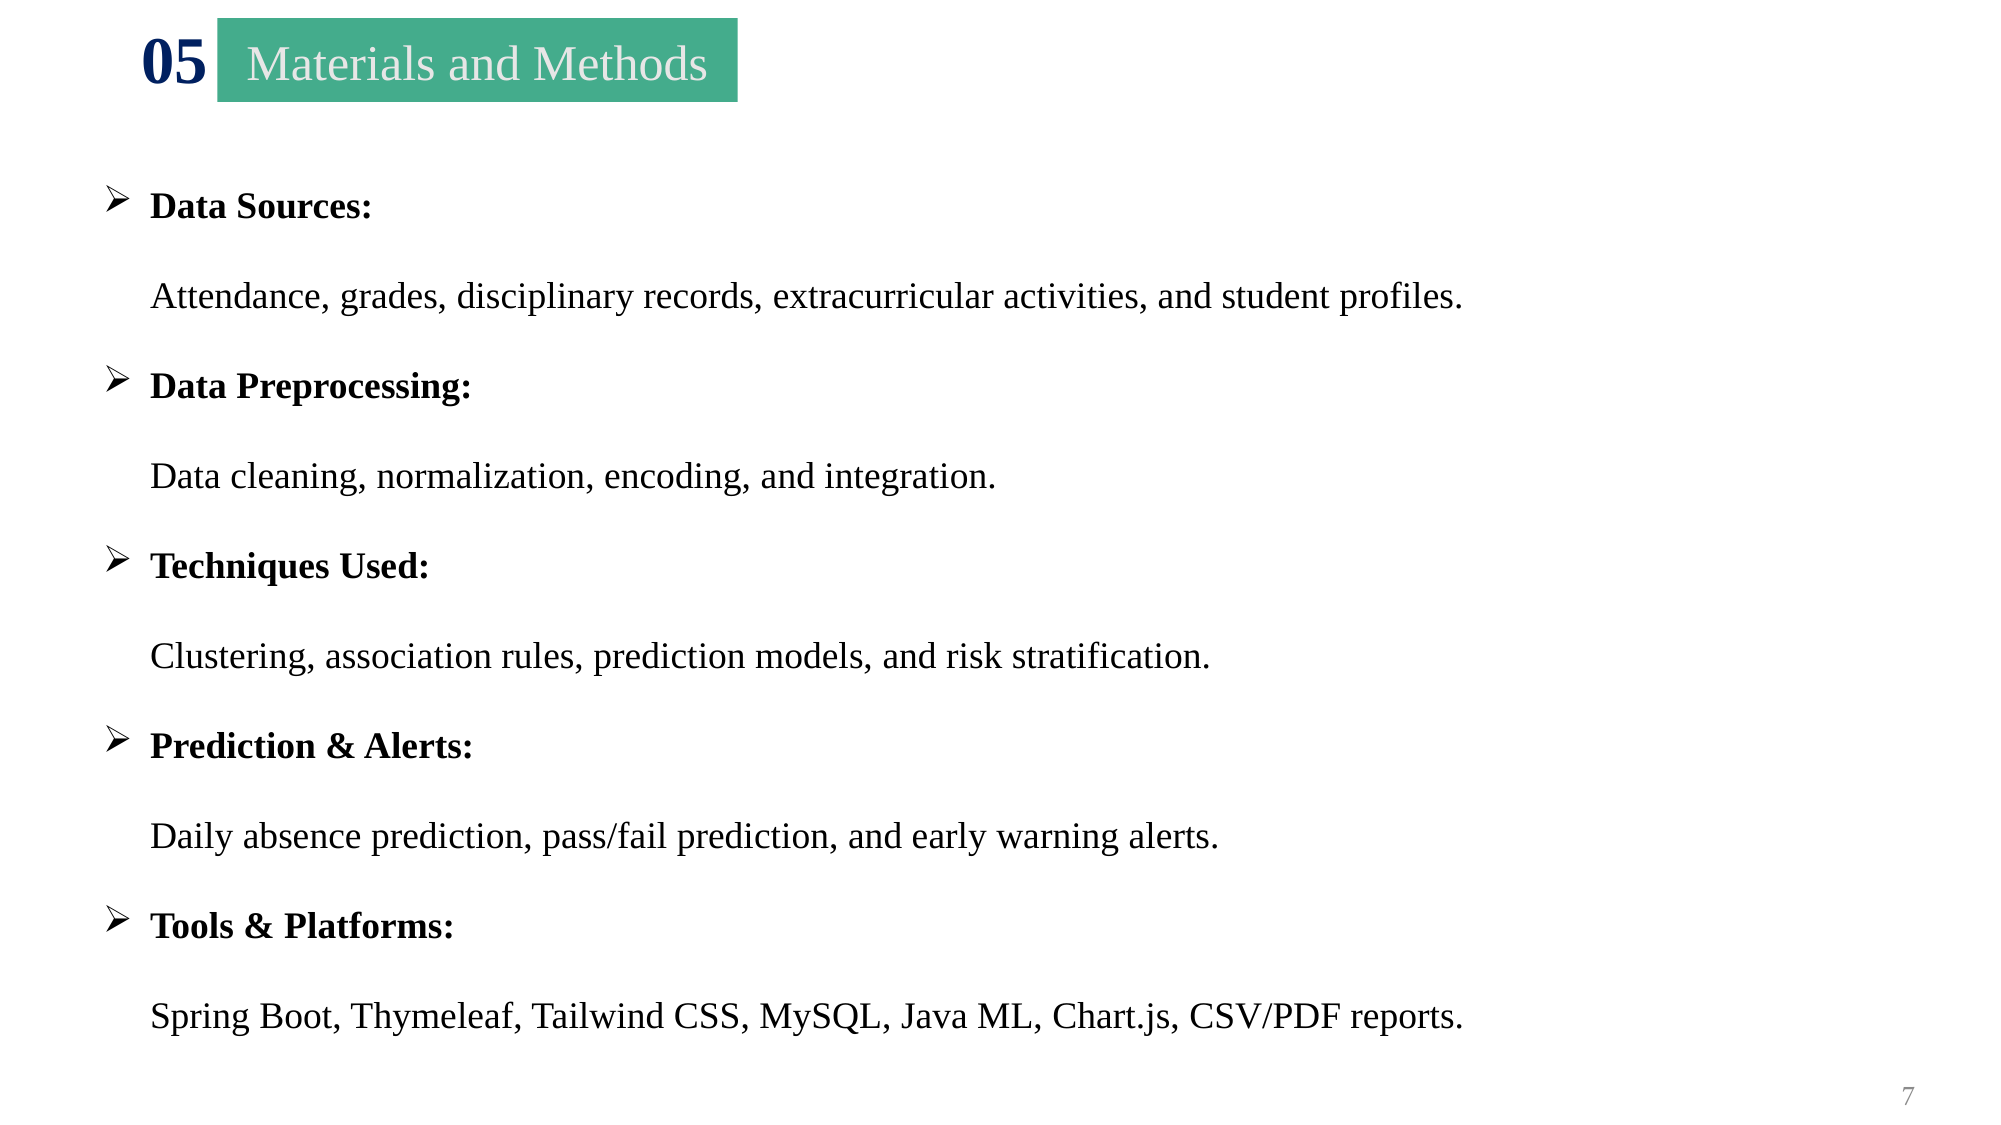

05
Materials and Methods
Data Sources:
Attendance, grades, disciplinary records, extracurricular activities, and student profiles.
Data Preprocessing:
Data cleaning, normalization, encoding, and integration.
Techniques Used:
Clustering, association rules, prediction models, and risk stratification.
Prediction & Alerts:
Daily absence prediction, pass/fail prediction, and early warning alerts.
Tools & Platforms:
Spring Boot, Thymeleaf, Tailwind CSS, MySQL, Java ML, Chart.js, CSV/PDF reports.
7